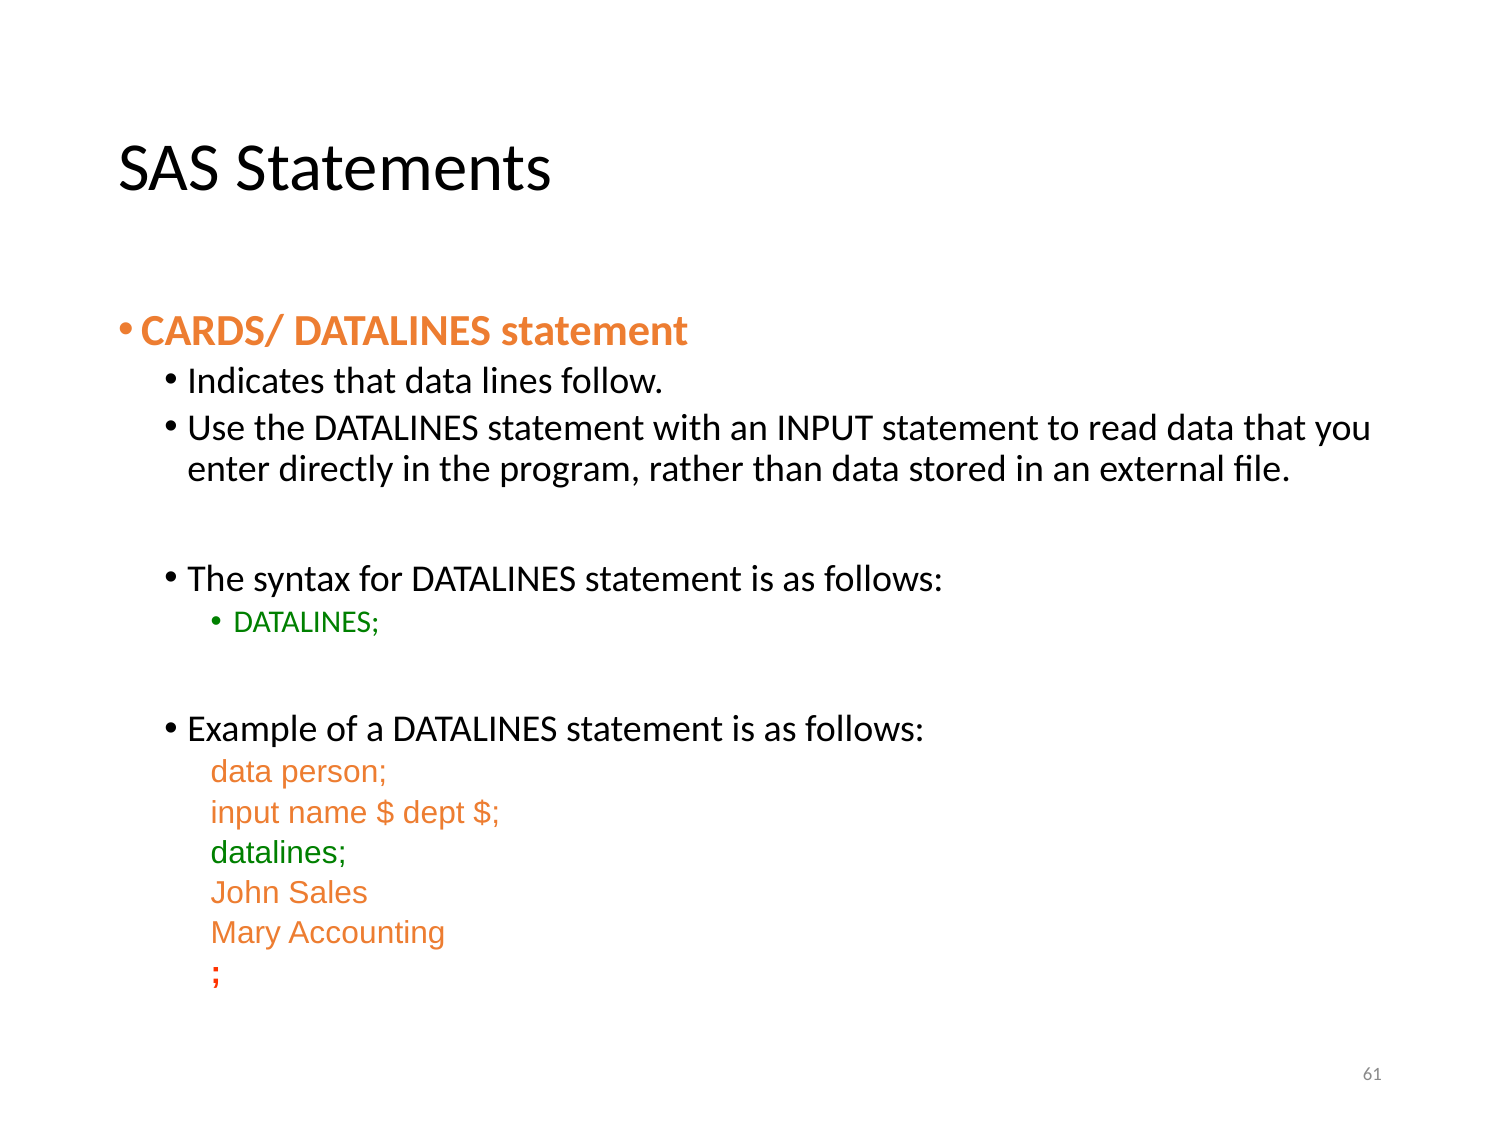

# SAS Statements
CARDS/ DATALINES statement
Indicates that data lines follow.
Use the DATALINES statement with an INPUT statement to read data that you enter directly in the program, rather than data stored in an external file.

The syntax for DATALINES statement is as follows:
DATALINES;

Example of a DATALINES statement is as follows:
data person;
input name $ dept $;
datalines;
John Sales
Mary Accounting
;
61